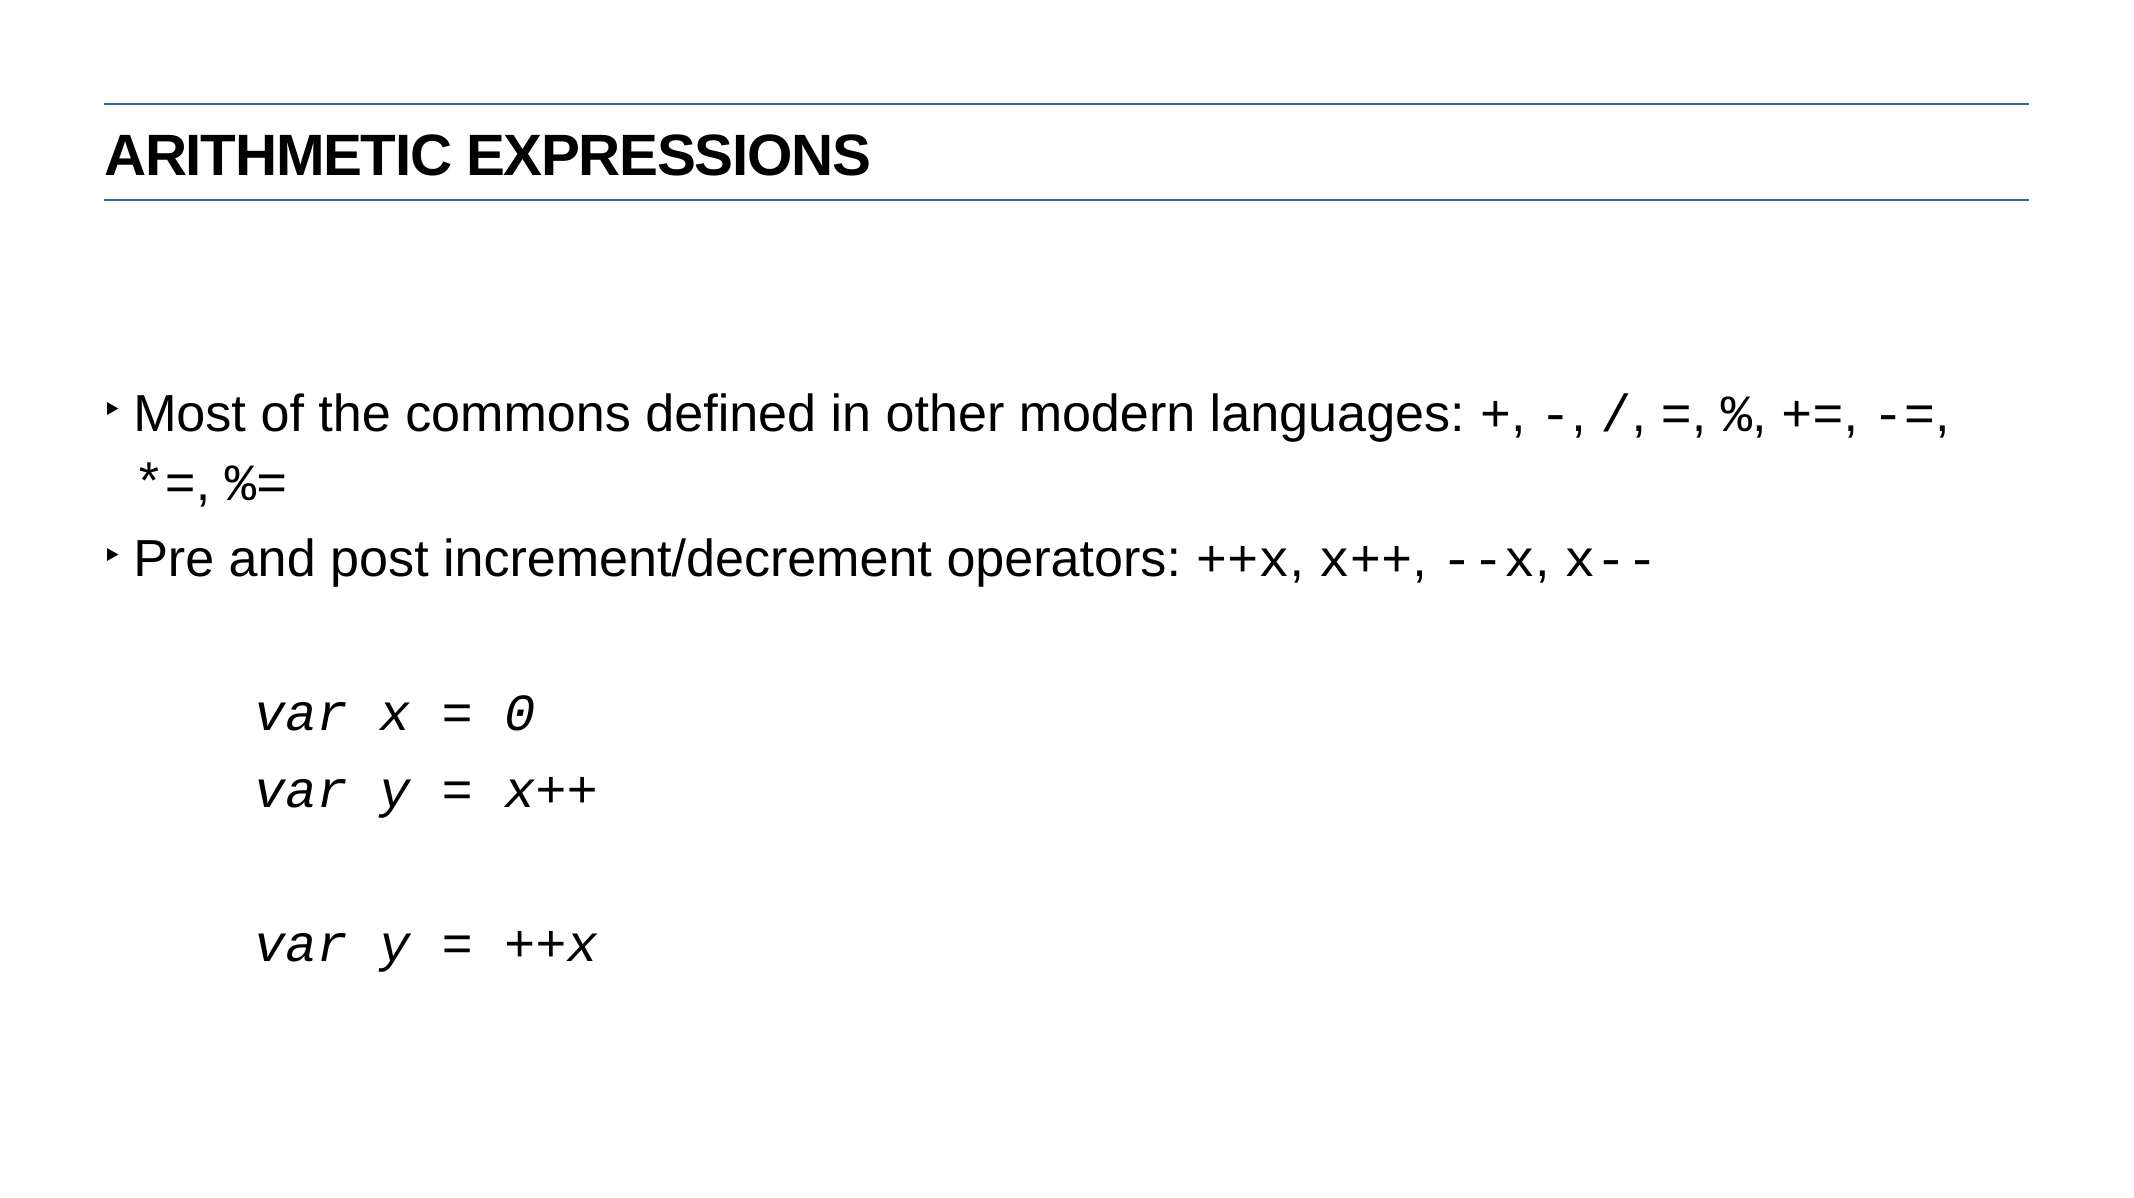

Arithmetic expressions

Most of the commons defined in other modern languages: +, -, /, =, %, +=, -=, *=, %=
Pre and post increment/decrement operators: ++x, x++, --x, x--

	var x = 0
	var y = x++

	var y = ++x